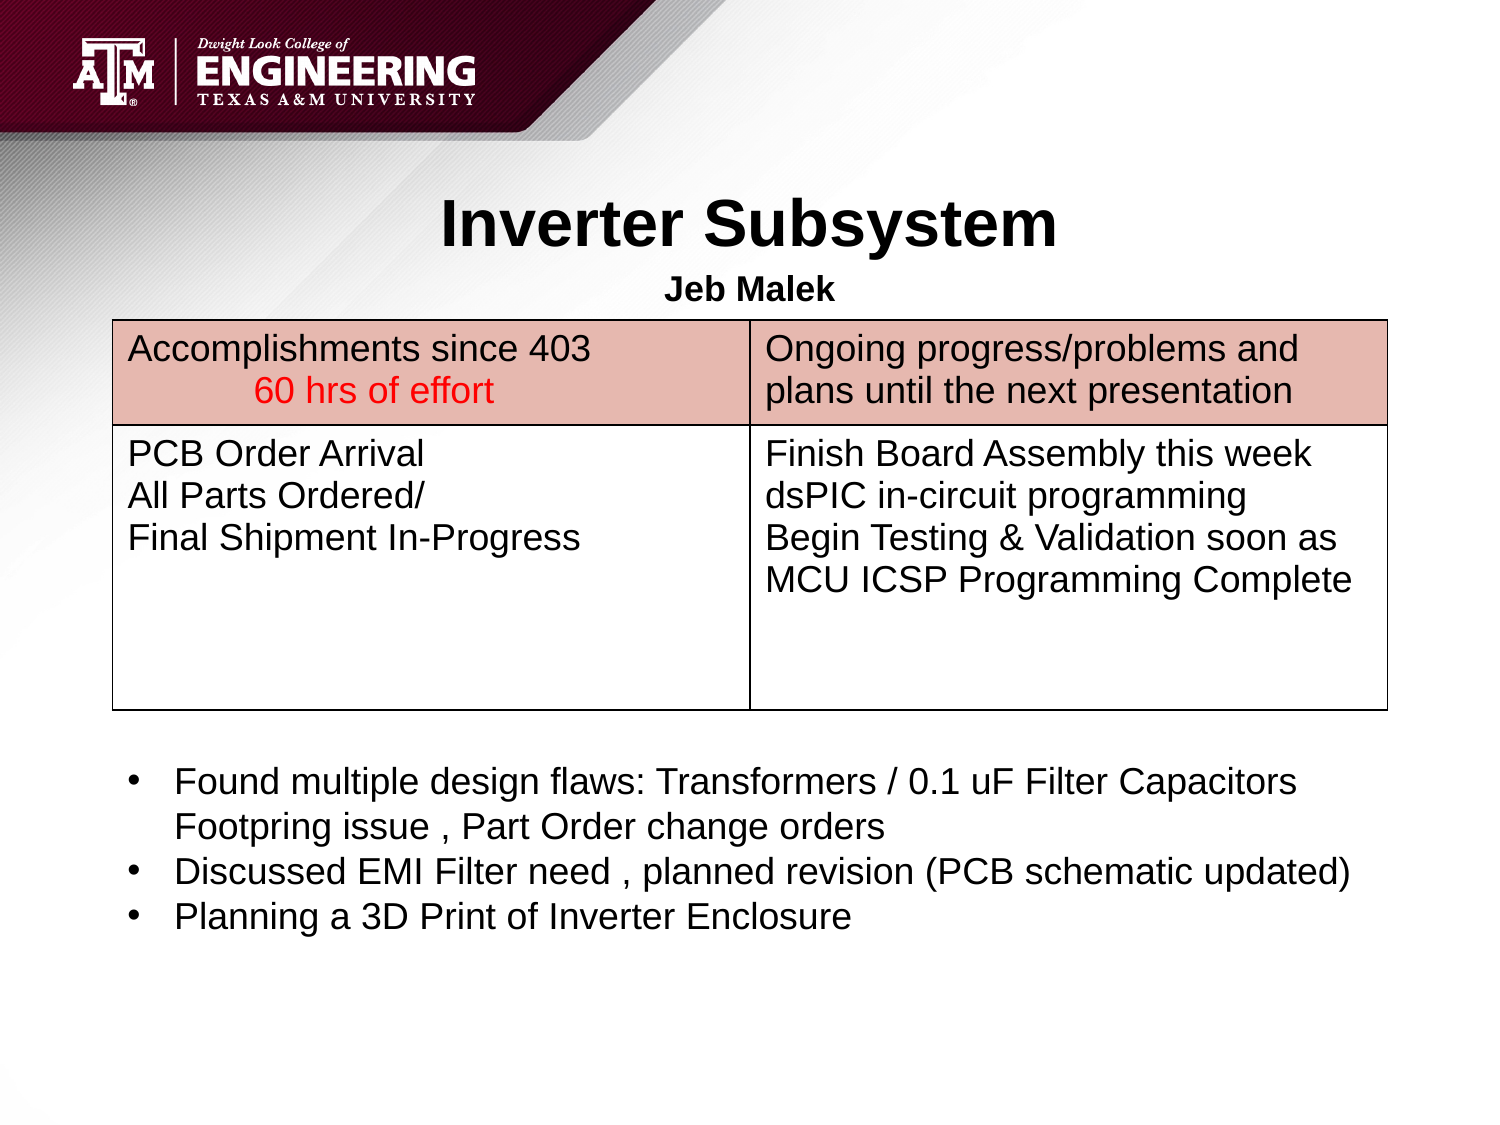

# Inverter Subsystem
Jeb Malek
| Accomplishments since 403 60 hrs of effort | Ongoing progress/problems and plans until the next presentation |
| --- | --- |
| PCB Order Arrival All Parts Ordered/ Final Shipment In-Progress | Finish Board Assembly this week dsPIC in-circuit programming Begin Testing & Validation soon as MCU ICSP Programming Complete |
Found multiple design flaws: Transformers / 0.1 uF Filter Capacitors Footpring issue , Part Order change orders
Discussed EMI Filter need , planned revision (PCB schematic updated)
Planning a 3D Print of Inverter Enclosure